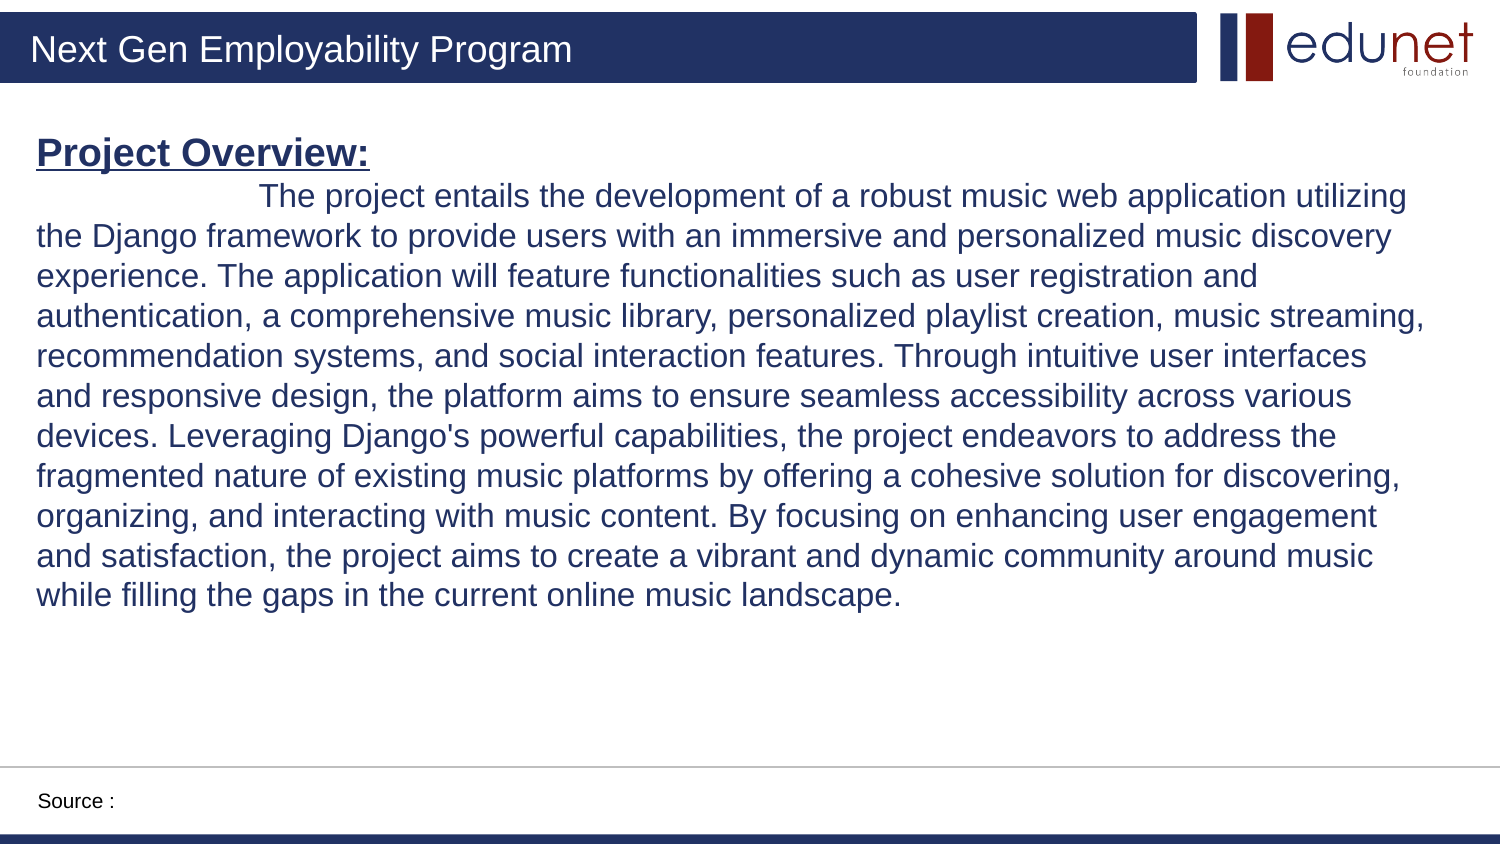

# Project Overview:
                        The project entails the development of a robust music web application utilizing the Django framework to provide users with an immersive and personalized music discovery experience. The application will feature functionalities such as user registration and authentication, a comprehensive music library, personalized playlist creation, music streaming, recommendation systems, and social interaction features. Through intuitive user interfaces and responsive design, the platform aims to ensure seamless accessibility across various devices. Leveraging Django's powerful capabilities, the project endeavors to address the fragmented nature of existing music platforms by offering a cohesive solution for discovering, organizing, and interacting with music content. By focusing on enhancing user engagement and satisfaction, the project aims to create a vibrant and dynamic community around music while filling the gaps in the current online music landscape.
Source :